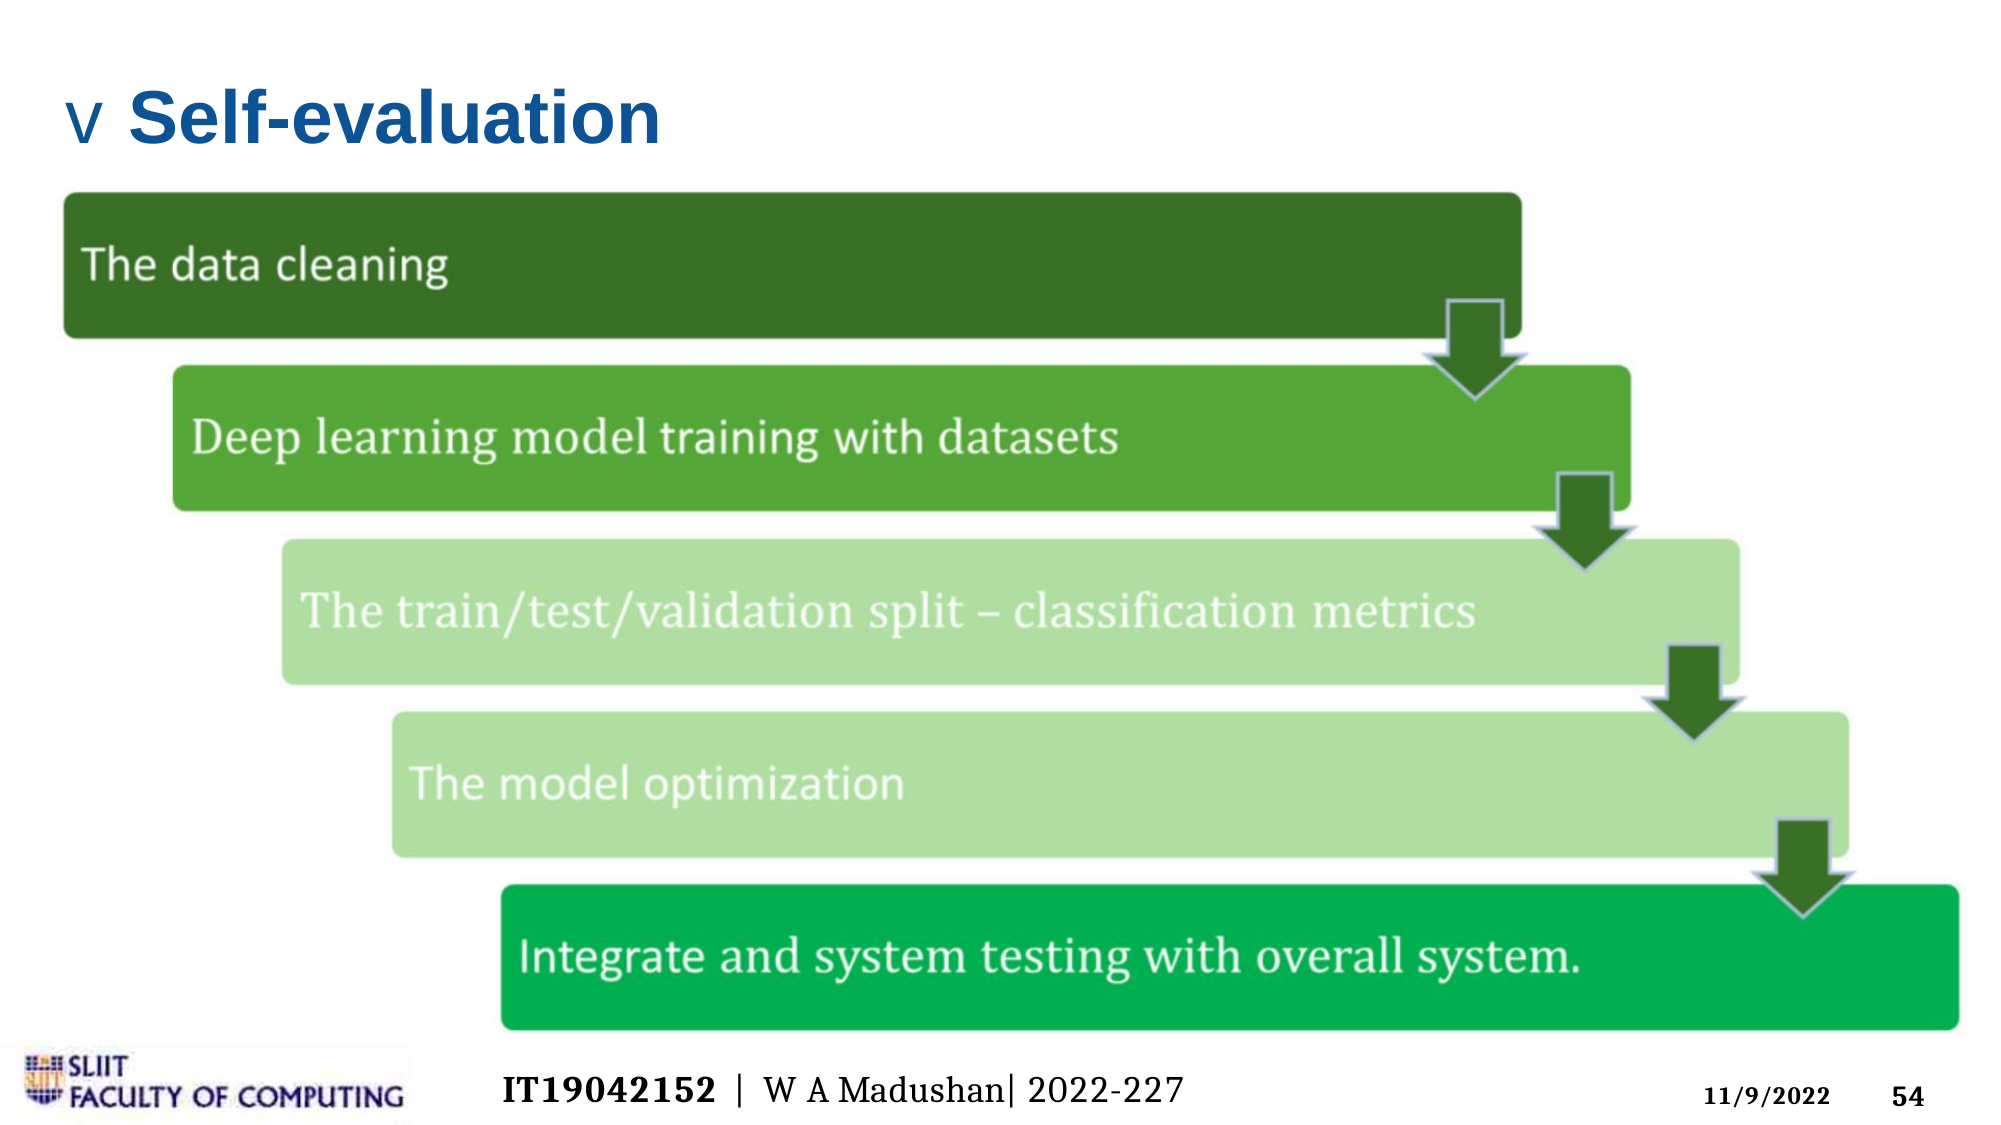

v Self-evaluation
IT19042152 | W A Madushan| 2022-227
54
11/9/2022